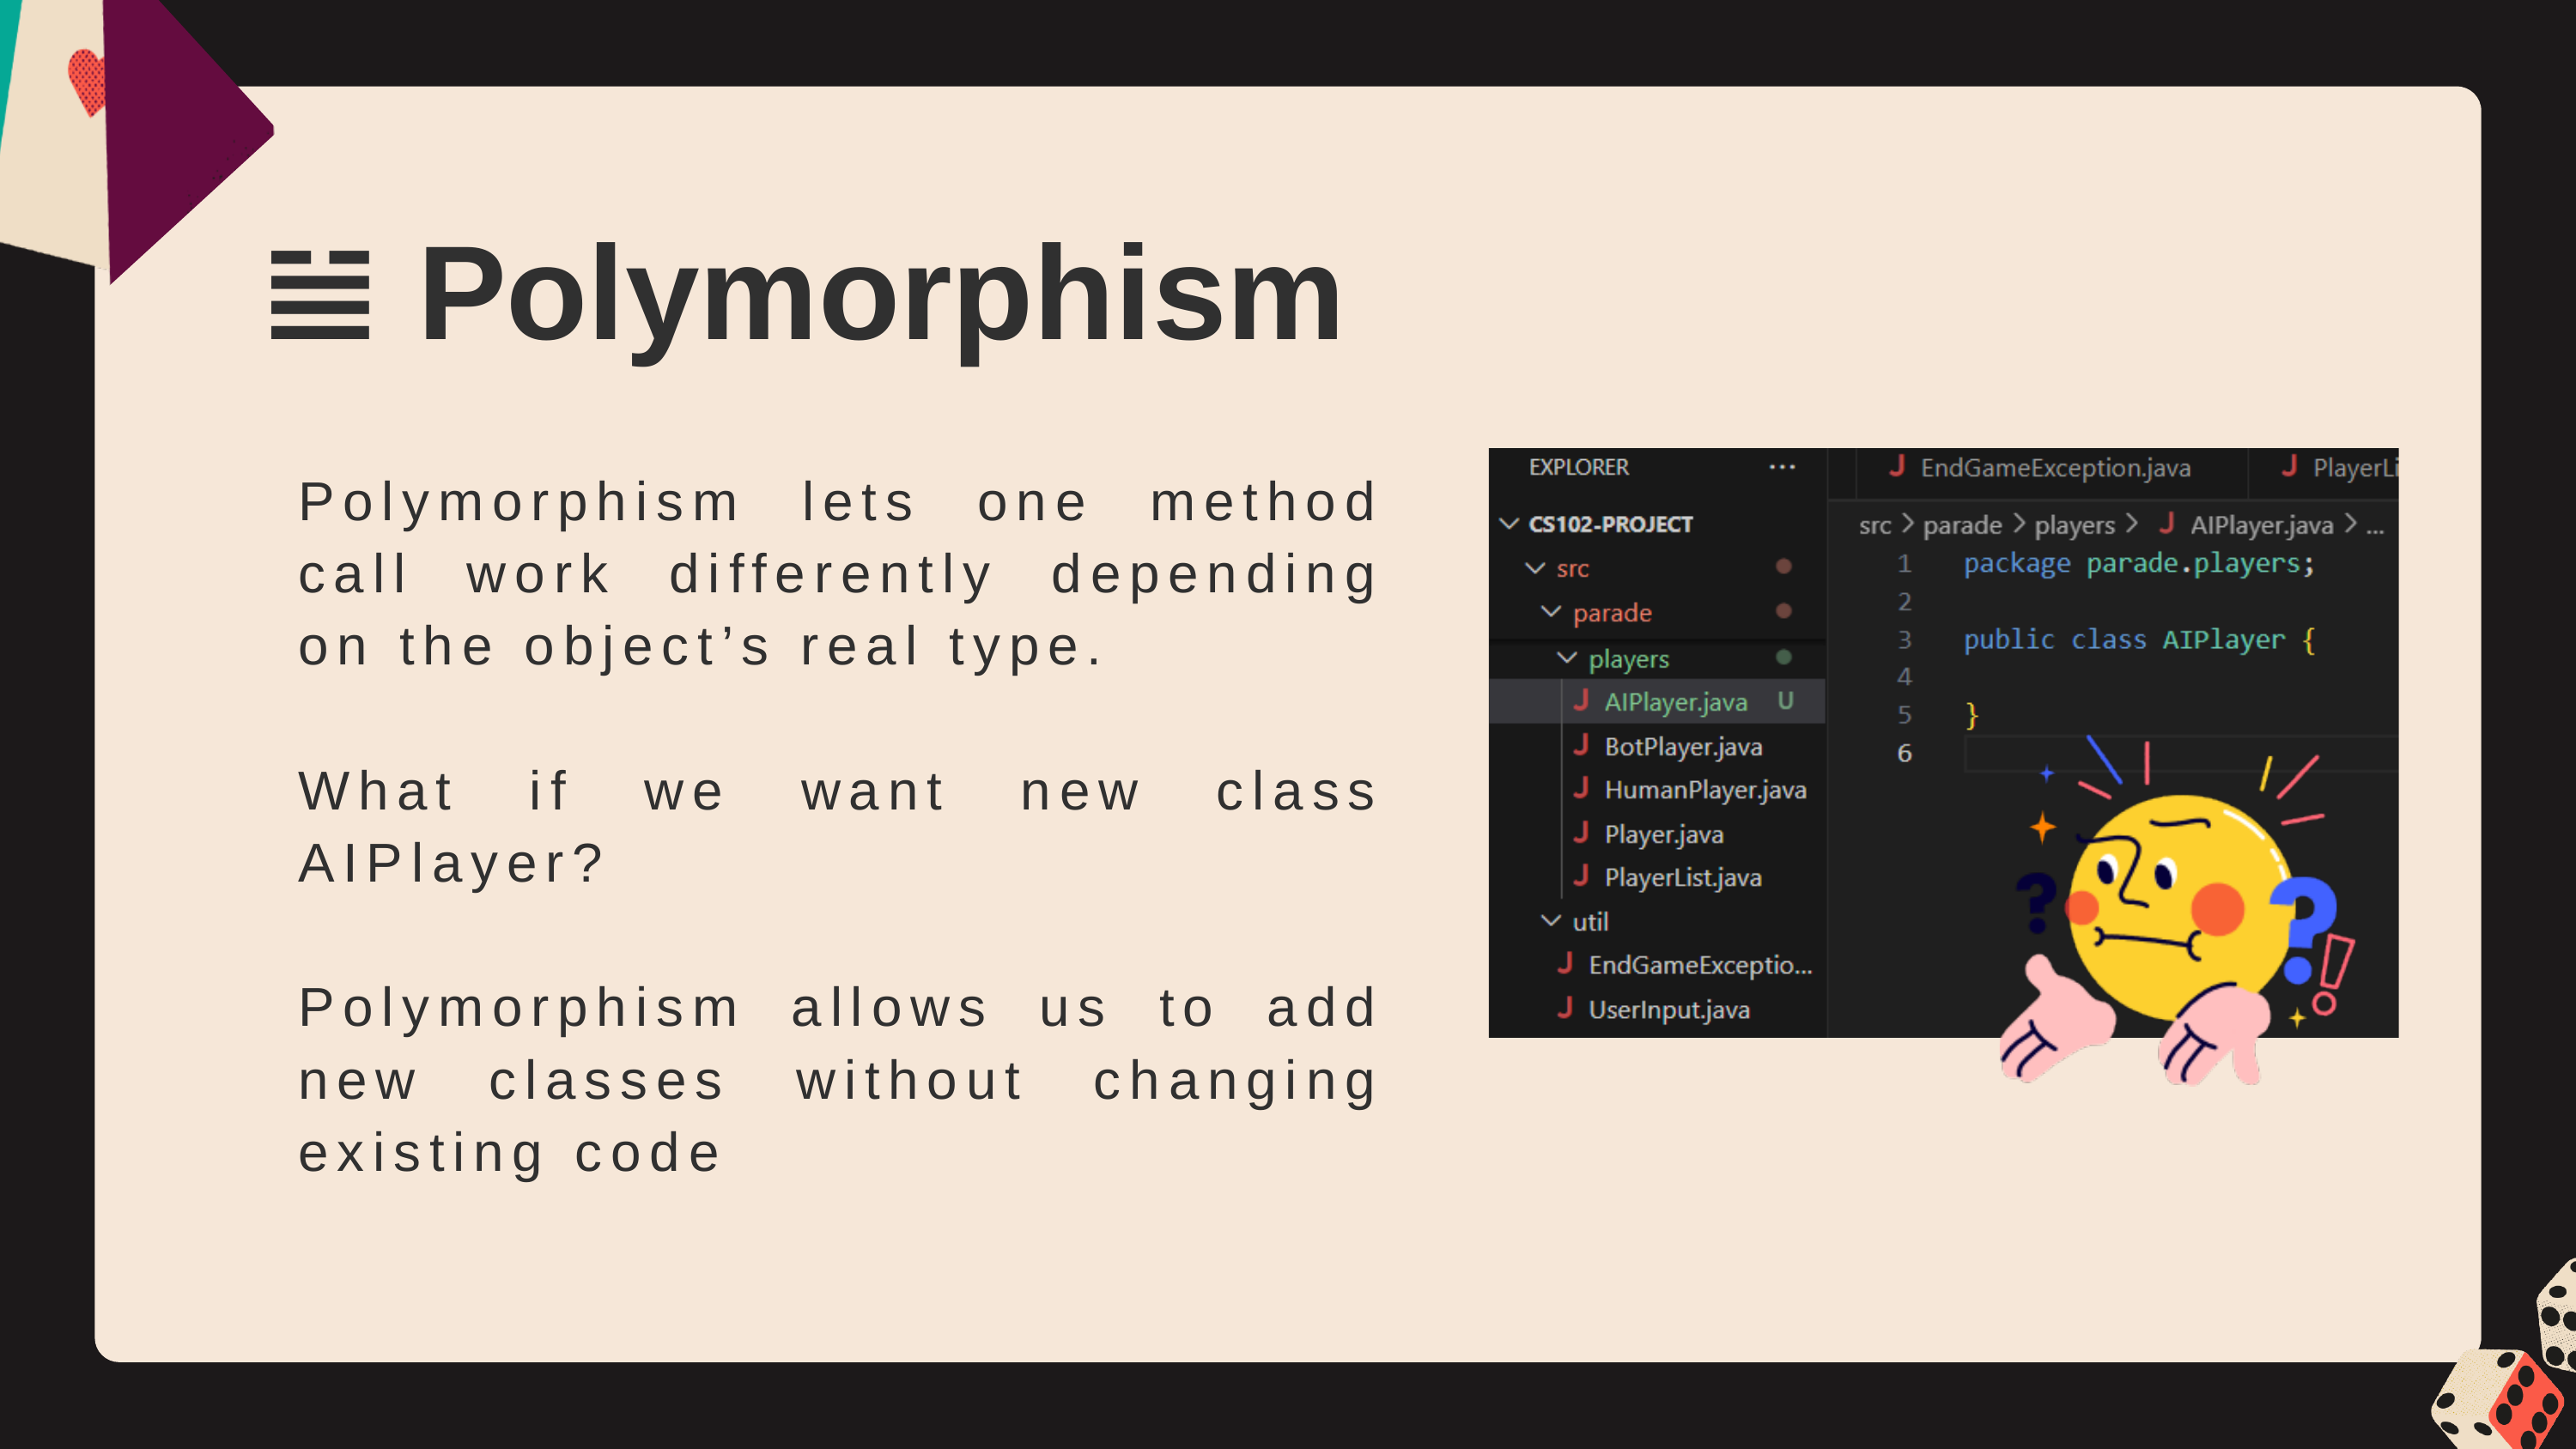

𝌡 Polymorphism

Polymorphism lets one method call work differently depending on the object’s real type.

What if we want new class AIPlayer?

Polymorphism allows us to add new classes without changing existing code